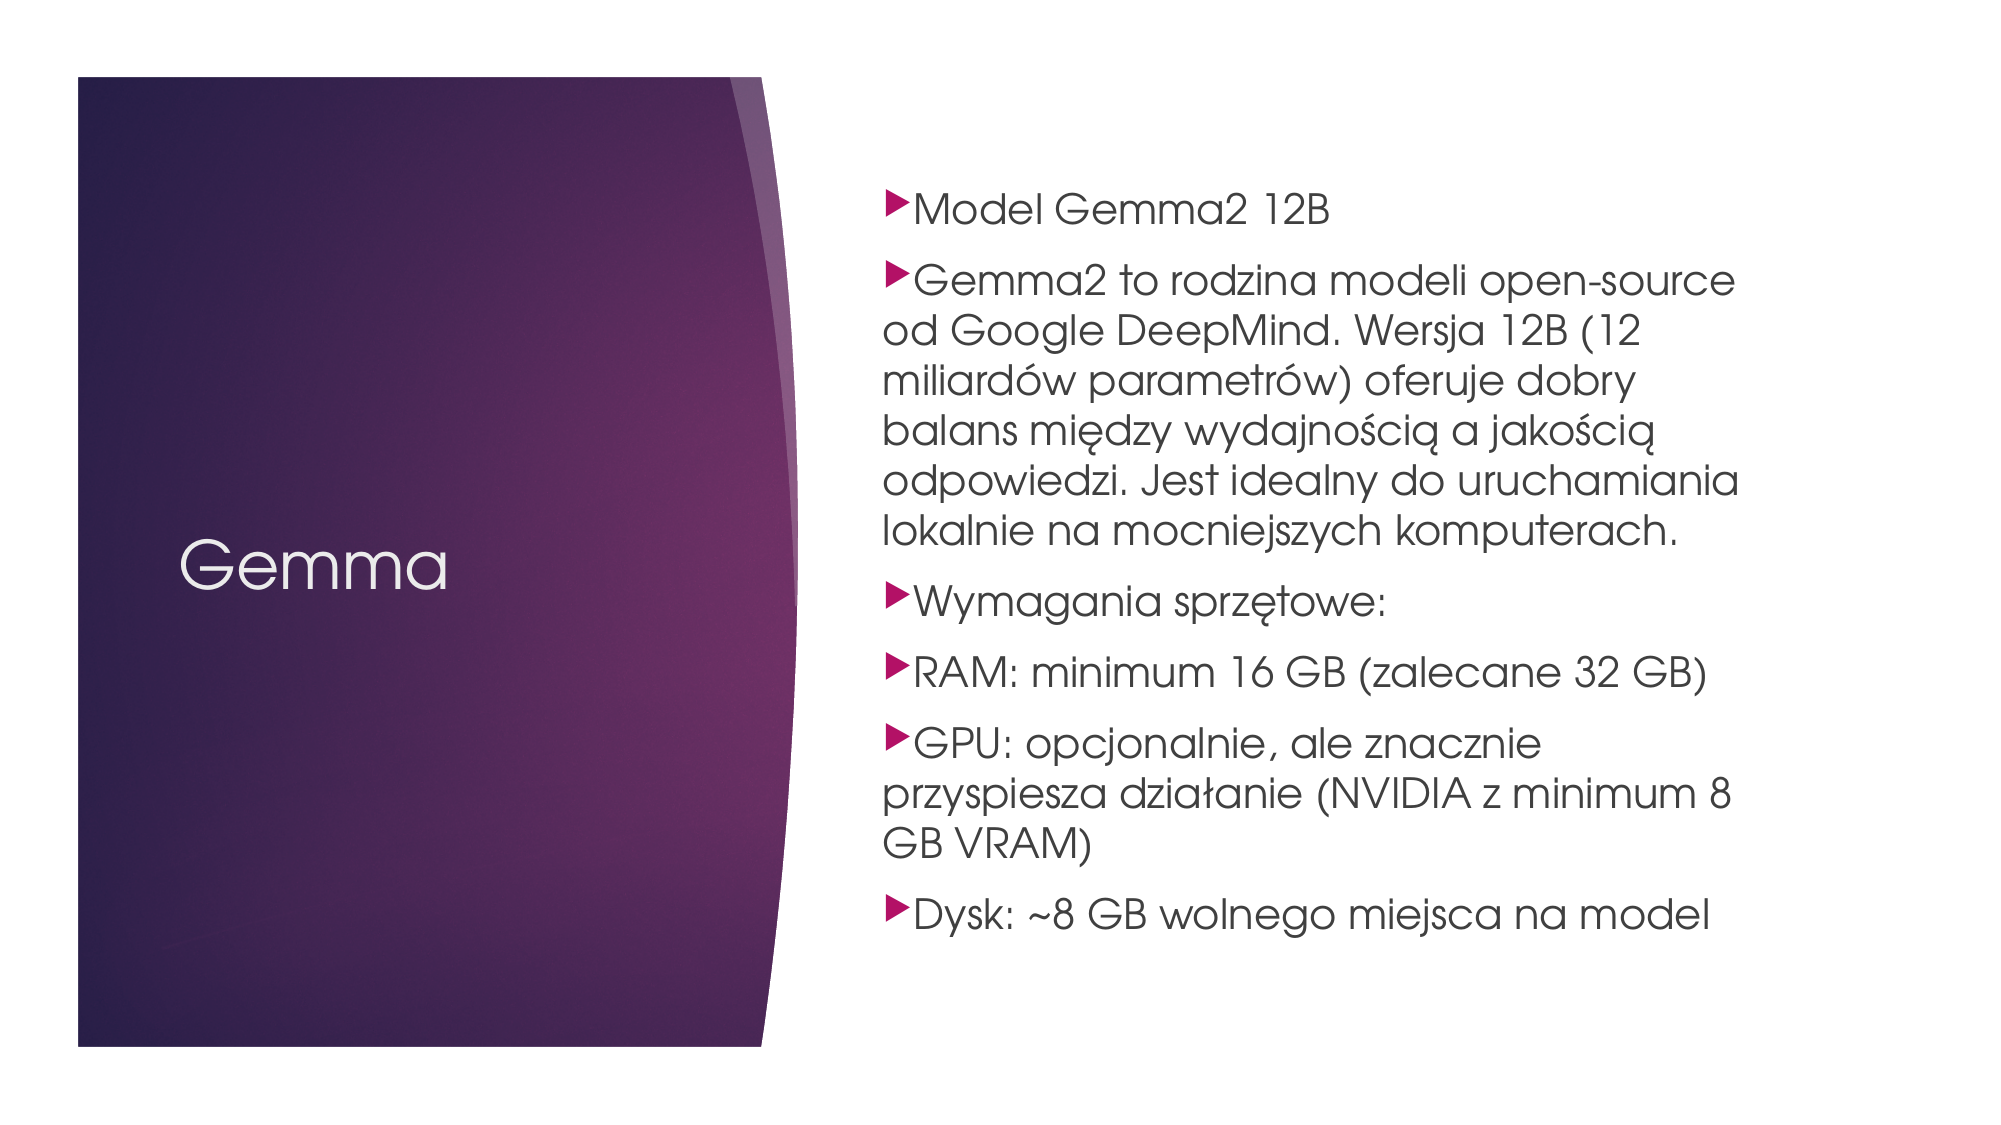

Model Gemma2 12B
Gemma2 to rodzina modeli open-source od Google DeepMind. Wersja 12B (12 miliardów parametrów) oferuje dobry balans między wydajnością a jakością odpowiedzi. Jest idealny do uruchamiania lokalnie na mocniejszych komputerach.
Wymagania sprzętowe:
RAM: minimum 16 GB (zalecane 32 GB)
GPU: opcjonalnie, ale znacznie przyspiesza działanie (NVIDIA z minimum 8 GB VRAM)
Dysk: ~8 GB wolnego miejsca na model
# Gemma